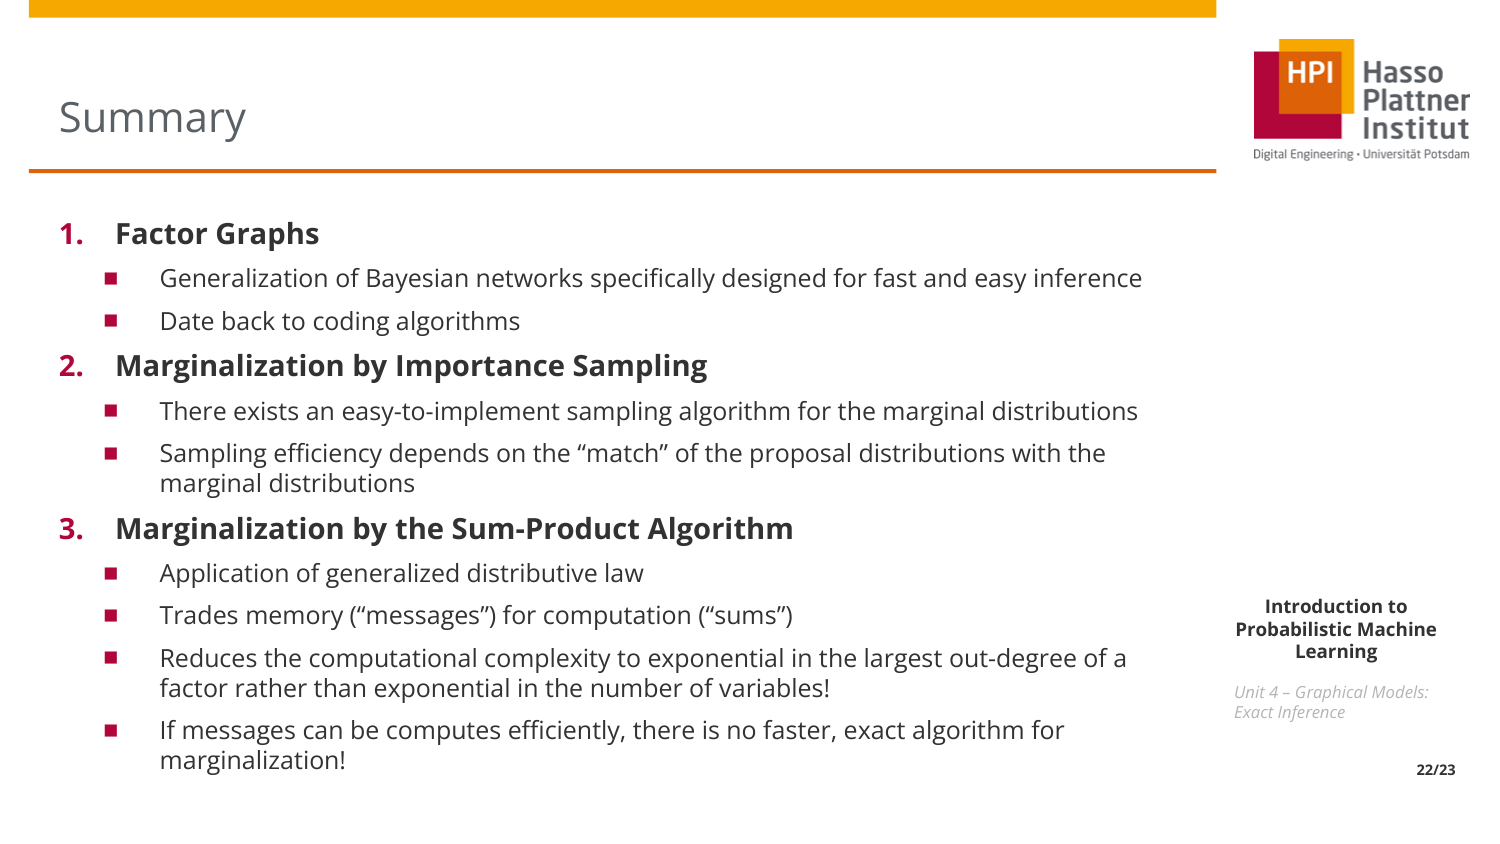

# Summary
Factor Graphs
Generalization of Bayesian networks specifically designed for fast and easy inference
Date back to coding algorithms
Marginalization by Importance Sampling
There exists an easy-to-implement sampling algorithm for the marginal distributions
Sampling efficiency depends on the “match” of the proposal distributions with the marginal distributions
Marginalization by the Sum-Product Algorithm
Application of generalized distributive law
Trades memory (“messages”) for computation (“sums”)
Reduces the computational complexity to exponential in the largest out-degree of a factor rather than exponential in the number of variables!
If messages can be computes efficiently, there is no faster, exact algorithm for marginalization!